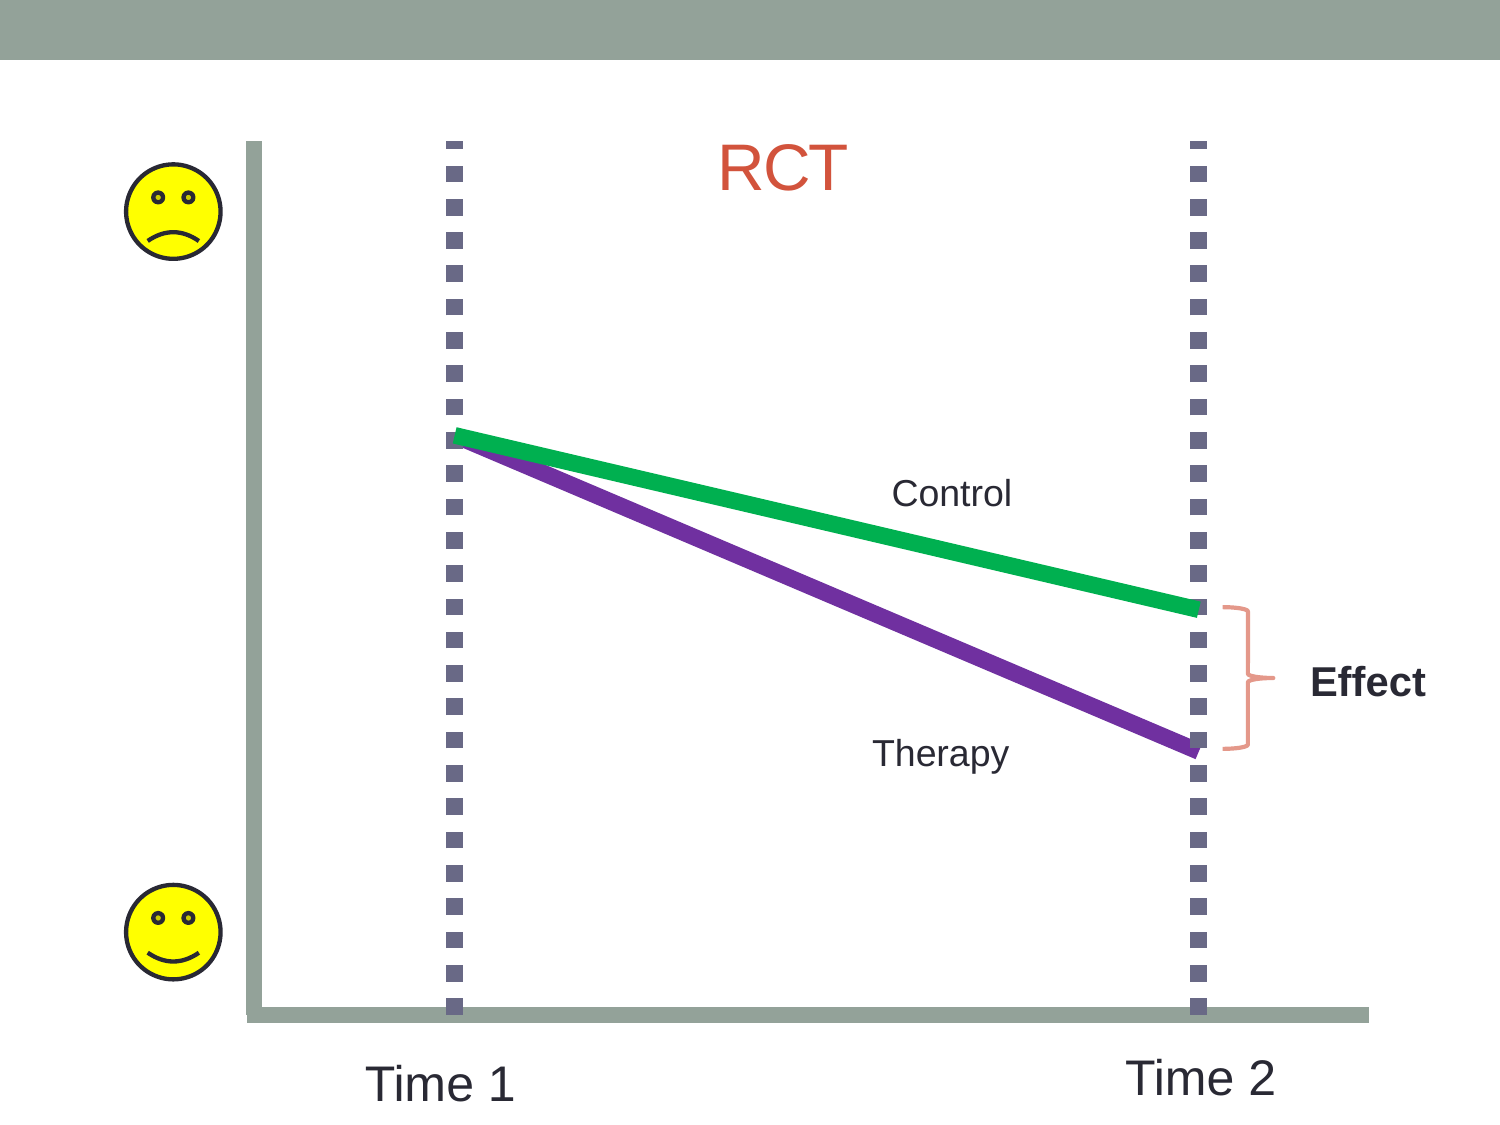

# RCT

Control

Effect
Therapy

Time 2
Time 1